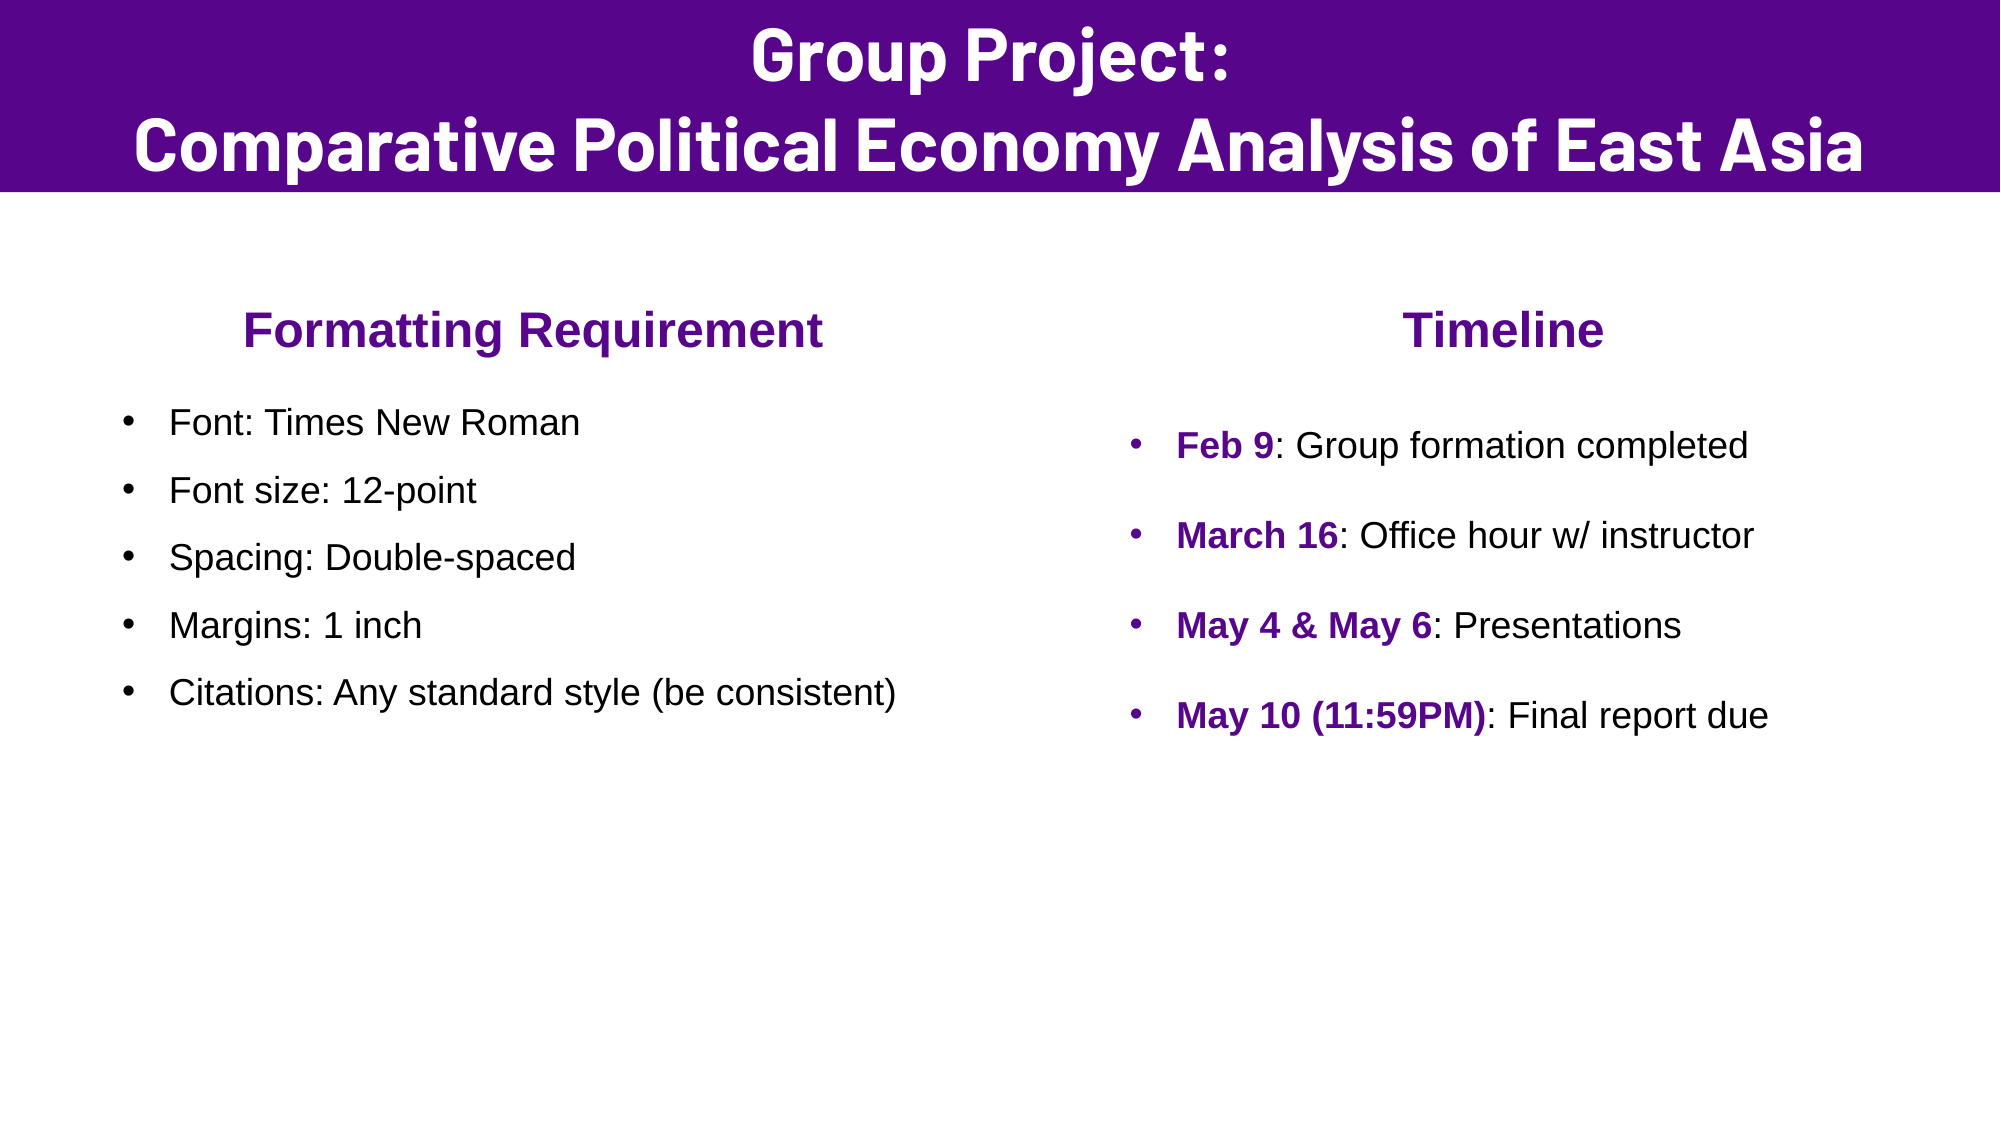

Group Project:
Comparative Political Economy Analysis of East Asia
Formatting Requirement
Timeline
Font: Times New Roman
Font size: 12-point
Spacing: Double-spaced
Margins: 1 inch
Citations: Any standard style (be consistent)
Feb 9: Group formation completed
March 16: Office hour w/ instructor
May 4 & May 6: Presentations
May 10 (11:59PM): Final report due